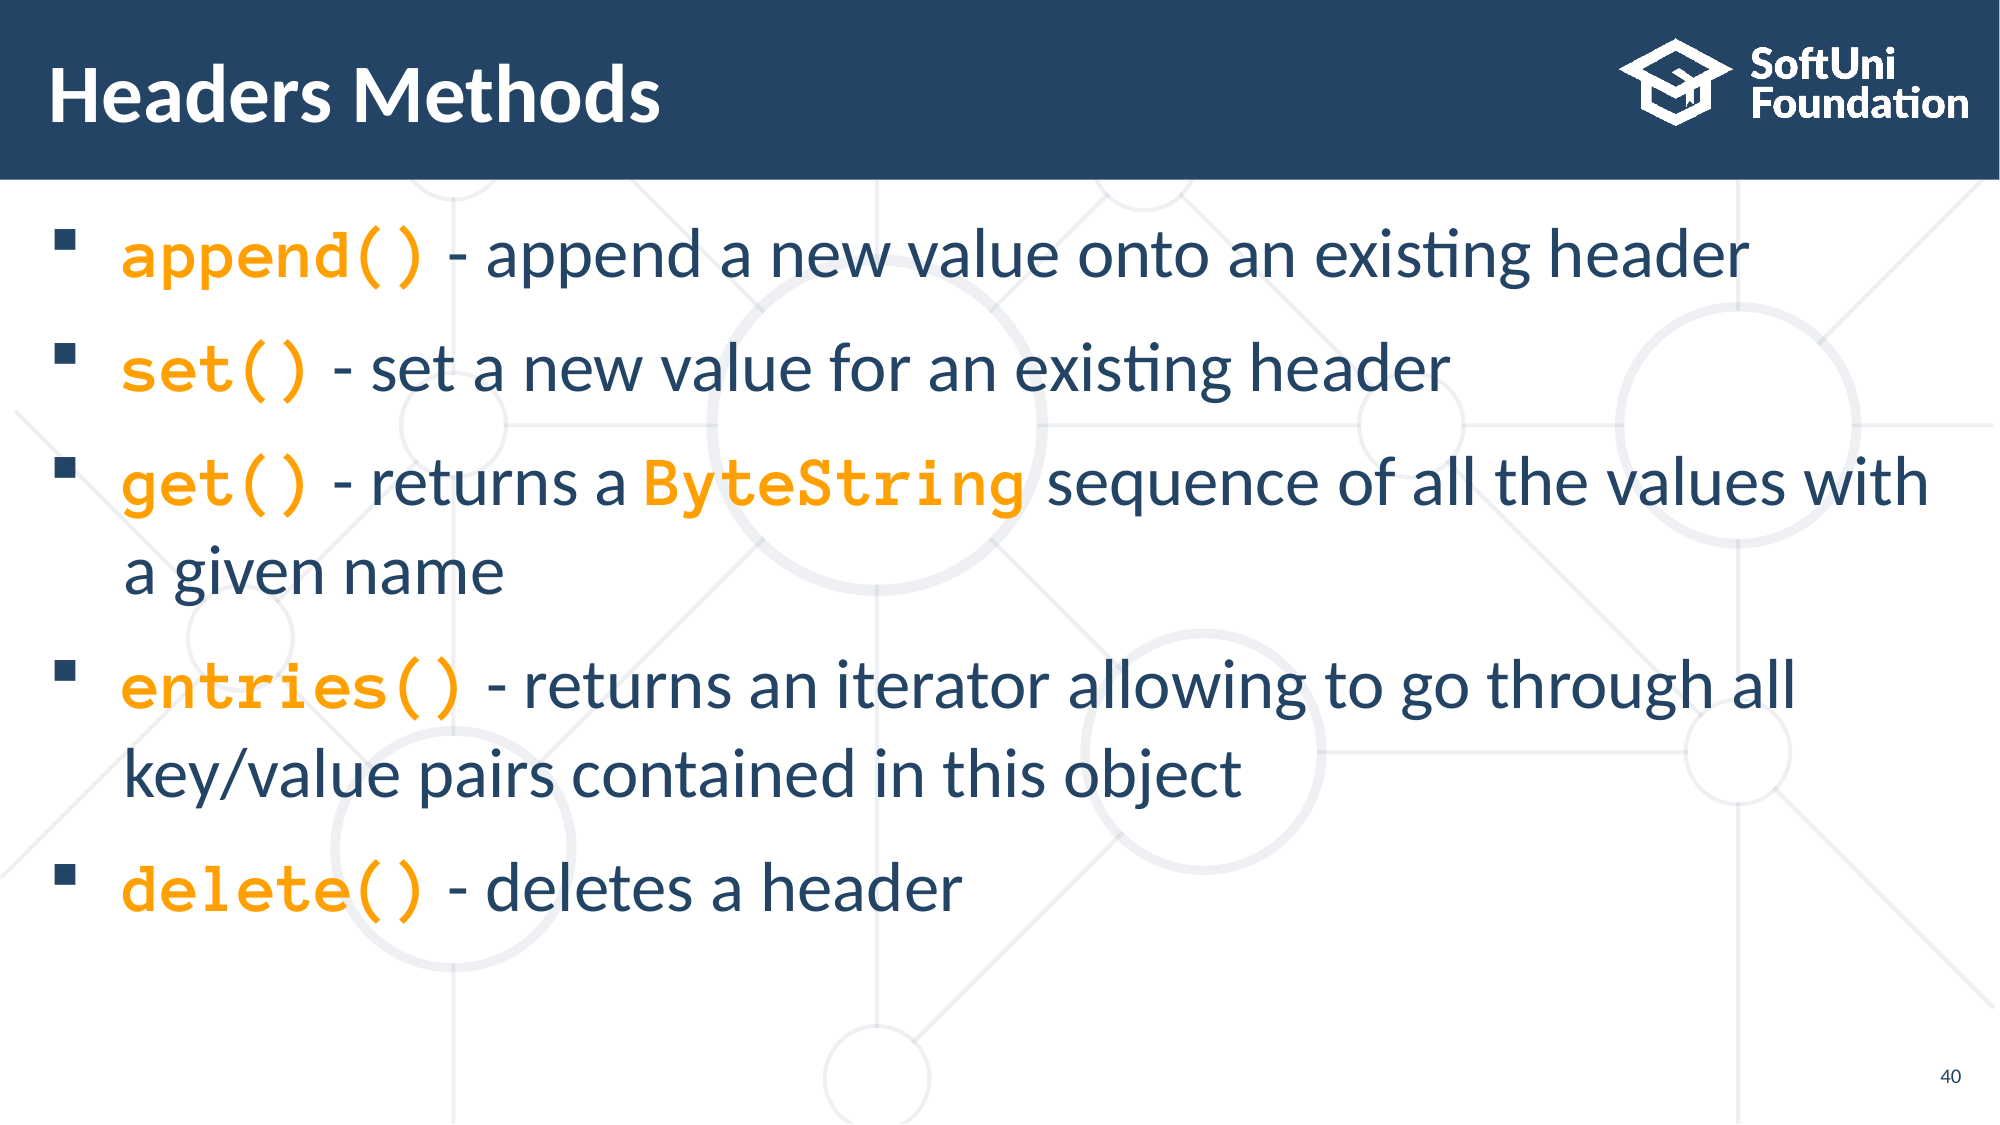

# Headers Methods
append() - append a new value onto an existing header
set() - set a new value for an existing header
get() - returns a ByteString sequence of all the values with a given name
entries() - returns an iterator allowing to go through all
key/value pairs contained in this object
delete() - deletes a header

40